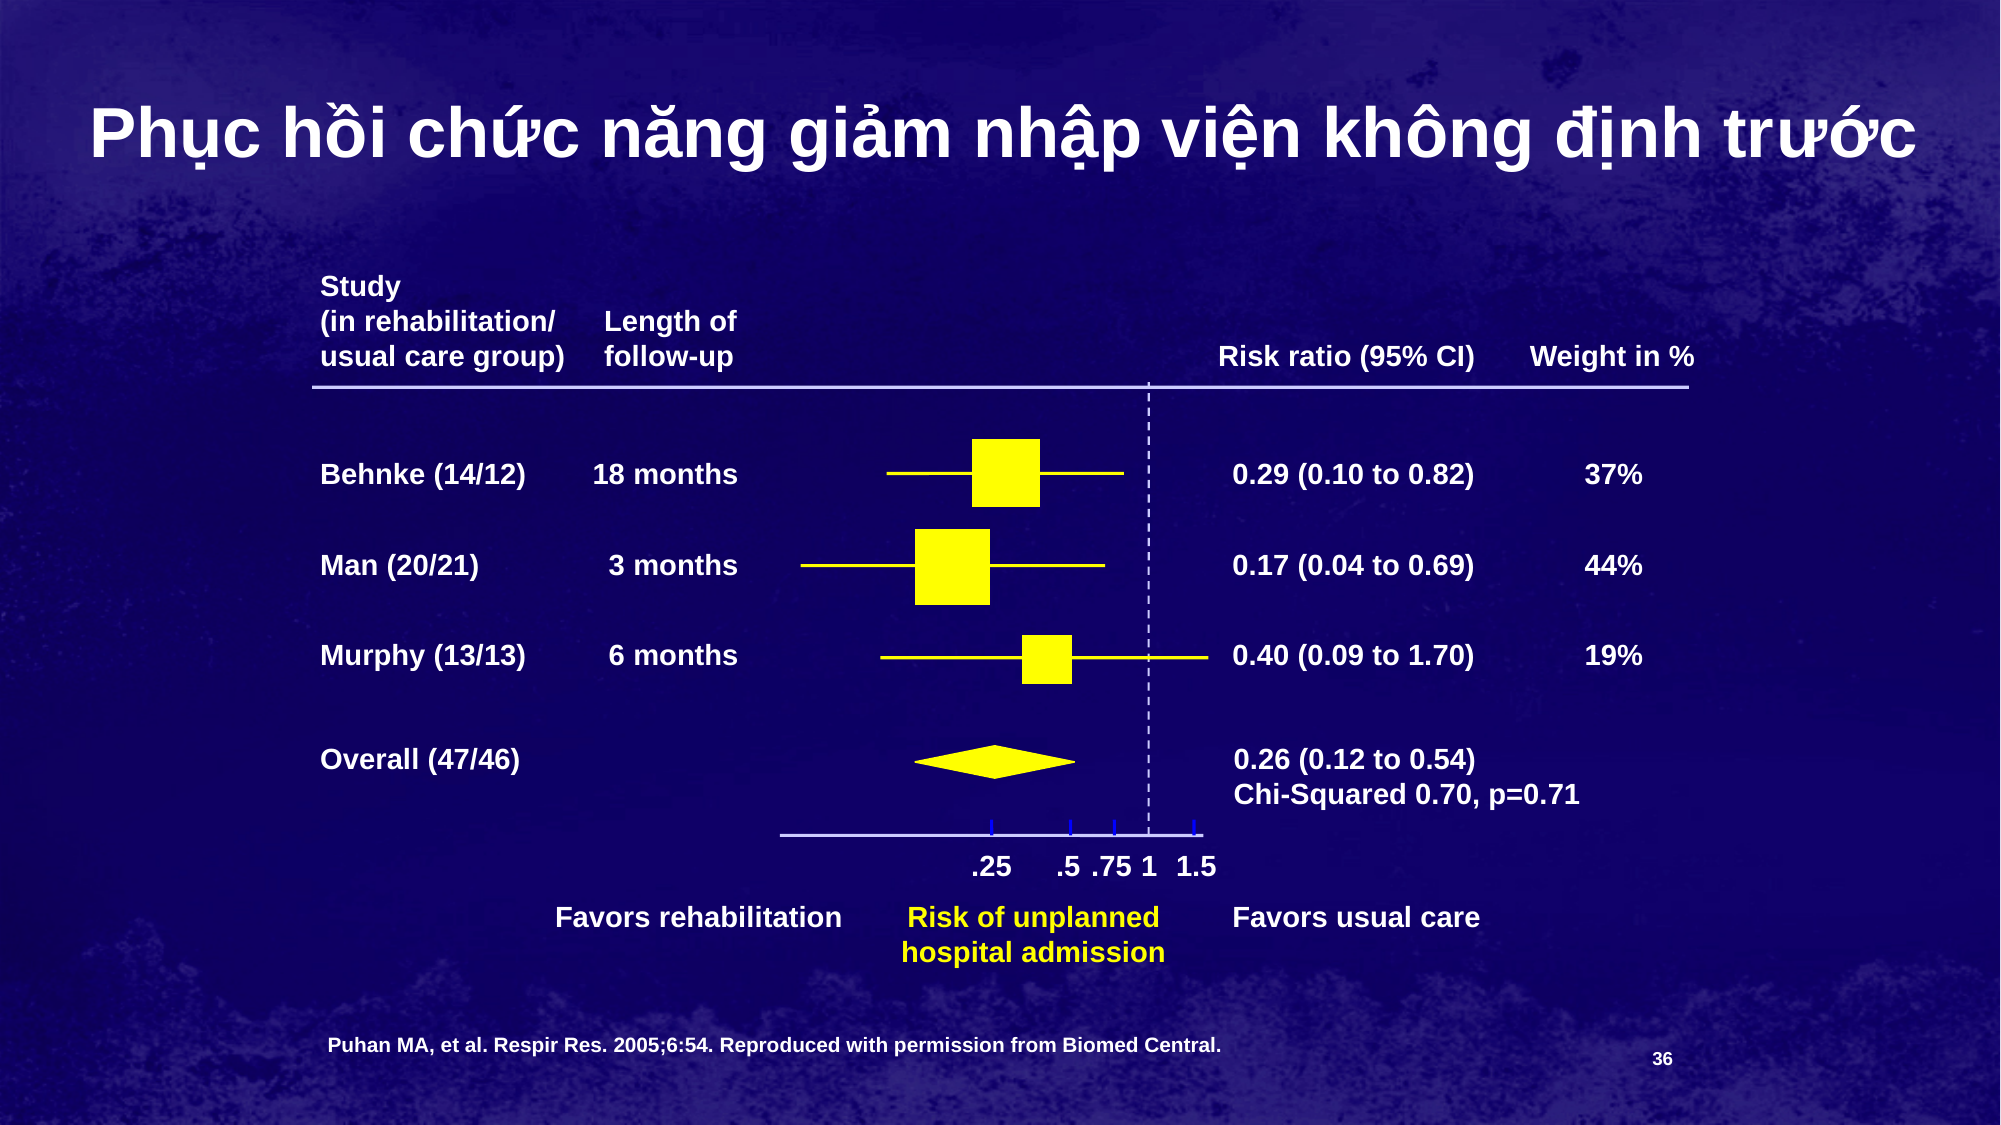

Phục hồi chức năng giảm nhập viện không định trước
Study
(in rehabilitation/
usual care group)
Length of
follow-up
Risk ratio (95% CI)
Weight in %

Behnke (14/12)
18 months
0.29 (0.10 to 0.82)
37%

Man (20/21)
3 months
0.17 (0.04 to 0.69)
44%

Murphy (13/13)
6 months
0.40 (0.09 to 1.70)
19%

Overall (47/46)
0.26 (0.12 to 0.54)
Chi-Squared 0.70, p=0.71

.25
.5
.75
1
1.5
Favors rehabilitation
Risk of unplanned
hospital admission
Favors usual care
Puhan MA, et al. Respir Res. 2005;6:54. Reproduced with permission from Biomed Central.
36